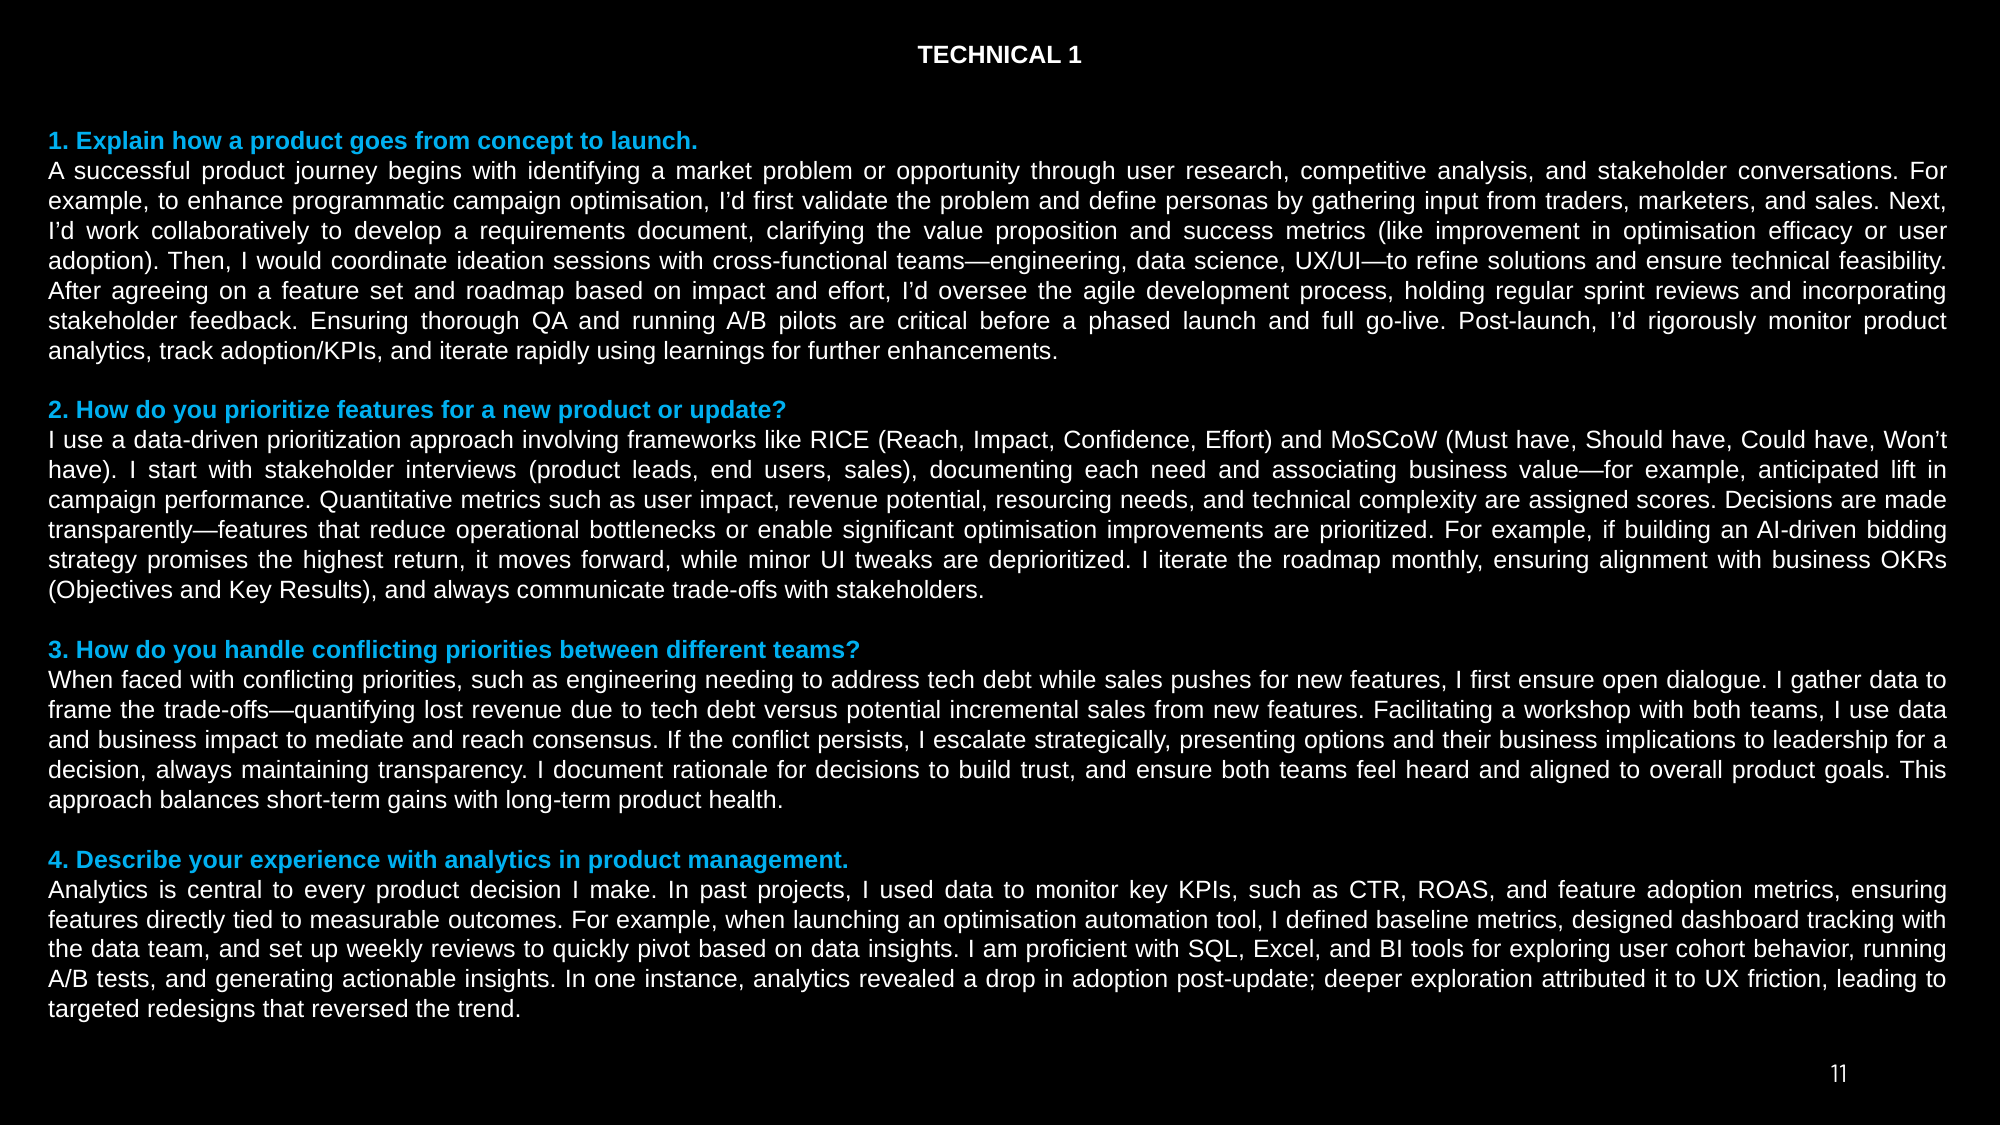

TECHNICAL 1
1. Explain how a product goes from concept to launch.
A successful product journey begins with identifying a market problem or opportunity through user research, competitive analysis, and stakeholder conversations. For example, to enhance programmatic campaign optimisation, I’d first validate the problem and define personas by gathering input from traders, marketers, and sales. Next, I’d work collaboratively to develop a requirements document, clarifying the value proposition and success metrics (like improvement in optimisation efficacy or user adoption). Then, I would coordinate ideation sessions with cross-functional teams—engineering, data science, UX/UI—to refine solutions and ensure technical feasibility.​​ After agreeing on a feature set and roadmap based on impact and effort, I’d oversee the agile development process, holding regular sprint reviews and incorporating stakeholder feedback. Ensuring thorough QA and running A/B pilots are critical before a phased launch and full go-live. Post-launch, I’d rigorously monitor product analytics, track adoption/KPIs, and iterate rapidly using learnings for further enhancements.​​

2. How do you prioritize features for a new product or update?
I use a data-driven prioritization approach involving frameworks like RICE (Reach, Impact, Confidence, Effort) and MoSCoW (Must have, Should have, Could have, Won’t have). I start with stakeholder interviews (product leads, end users, sales), documenting each need and associating business value—for example, anticipated lift in campaign performance. Quantitative metrics such as user impact, revenue potential, resourcing needs, and technical complexity are assigned scores. Decisions are made transparently—features that reduce operational bottlenecks or enable significant optimisation improvements are prioritized. For example, if building an AI-driven bidding strategy promises the highest return, it moves forward, while minor UI tweaks are deprioritized. I iterate the roadmap monthly, ensuring alignment with business OKRs (Objectives and Key Results), and always communicate trade-offs with stakeholders.​​

3. How do you handle conflicting priorities between different teams?
When faced with conflicting priorities, such as engineering needing to address tech debt while sales pushes for new features, I first ensure open dialogue. I gather data to frame the trade-offs—quantifying lost revenue due to tech debt versus potential incremental sales from new features. Facilitating a workshop with both teams, I use data and business impact to mediate and reach consensus. If the conflict persists, I escalate strategically, presenting options and their business implications to leadership for a decision, always maintaining transparency. I document rationale for decisions to build trust, and ensure both teams feel heard and aligned to overall product goals. This approach balances short-term gains with long-term product health.​​

4. Describe your experience with analytics in product management.
Analytics is central to every product decision I make. In past projects, I used data to monitor key KPIs, such as CTR, ROAS, and feature adoption metrics, ensuring features directly tied to measurable outcomes. For example, when launching an optimisation automation tool, I defined baseline metrics, designed dashboard tracking with the data team, and set up weekly reviews to quickly pivot based on data insights. I am proficient with SQL, Excel, and BI tools for exploring user cohort behavior, running A/B tests, and generating actionable insights. In one instance, analytics revealed a drop in adoption post-update; deeper exploration attributed it to UX friction, leading to targeted redesigns that reversed the trend.​​
11